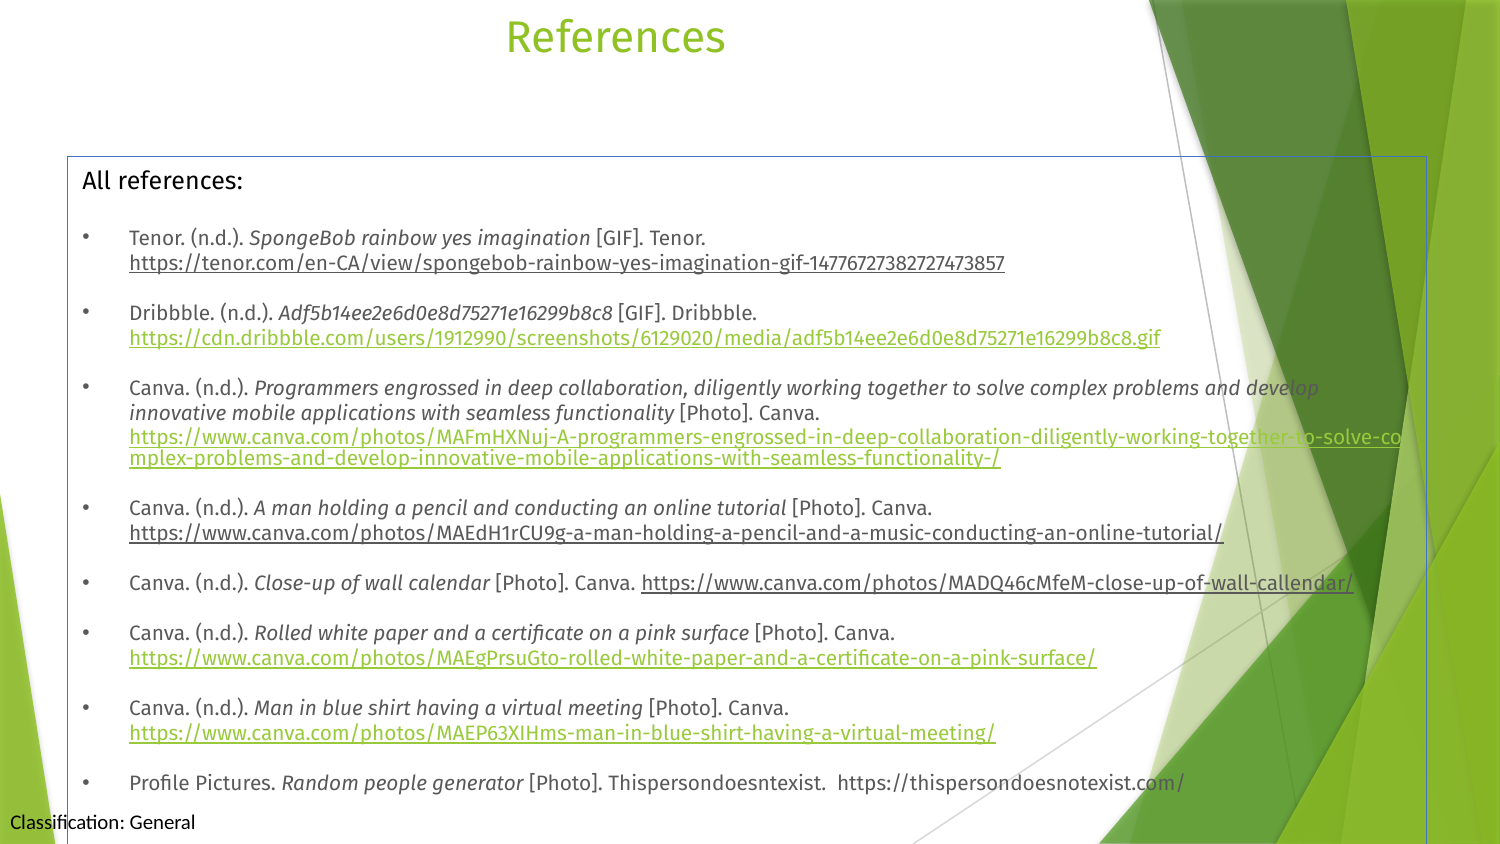

# References
All references:

Tenor. (n.d.). SpongeBob rainbow yes imagination [GIF]. Tenor. https://tenor.com/en-CA/view/spongebob-rainbow-yes-imagination-gif-14776727382727473857

Dribbble. (n.d.). Adf5b14ee2e6d0e8d75271e16299b8c8 [GIF]. Dribbble. https://cdn.dribbble.com/users/1912990/screenshots/6129020/media/adf5b14ee2e6d0e8d75271e16299b8c8.gif

Canva. (n.d.). Programmers engrossed in deep collaboration, diligently working together to solve complex problems and develop innovative mobile applications with seamless functionality [Photo]. Canva. https://www.canva.com/photos/MAFmHXNuj-A-programmers-engrossed-in-deep-collaboration-diligently-working-together-to-solve-complex-problems-and-develop-innovative-mobile-applications-with-seamless-functionality-/

Canva. (n.d.). A man holding a pencil and conducting an online tutorial [Photo]. Canva. https://www.canva.com/photos/MAEdH1rCU9g-a-man-holding-a-pencil-and-a-music-conducting-an-online-tutorial/

Canva. (n.d.). Close-up of wall calendar [Photo]. Canva. https://www.canva.com/photos/MADQ46cMfeM-close-up-of-wall-callendar/

Canva. (n.d.). Rolled white paper and a certificate on a pink surface [Photo]. Canva. https://www.canva.com/photos/MAEgPrsuGto-rolled-white-paper-and-a-certificate-on-a-pink-surface/

Canva. (n.d.). Man in blue shirt having a virtual meeting [Photo]. Canva. https://www.canva.com/photos/MAEP63XIHms-man-in-blue-shirt-having-a-virtual-meeting/

Profile Pictures. Random people generator [Photo]. Thispersondoesntexist.  https://thispersondoesnotexist.com/